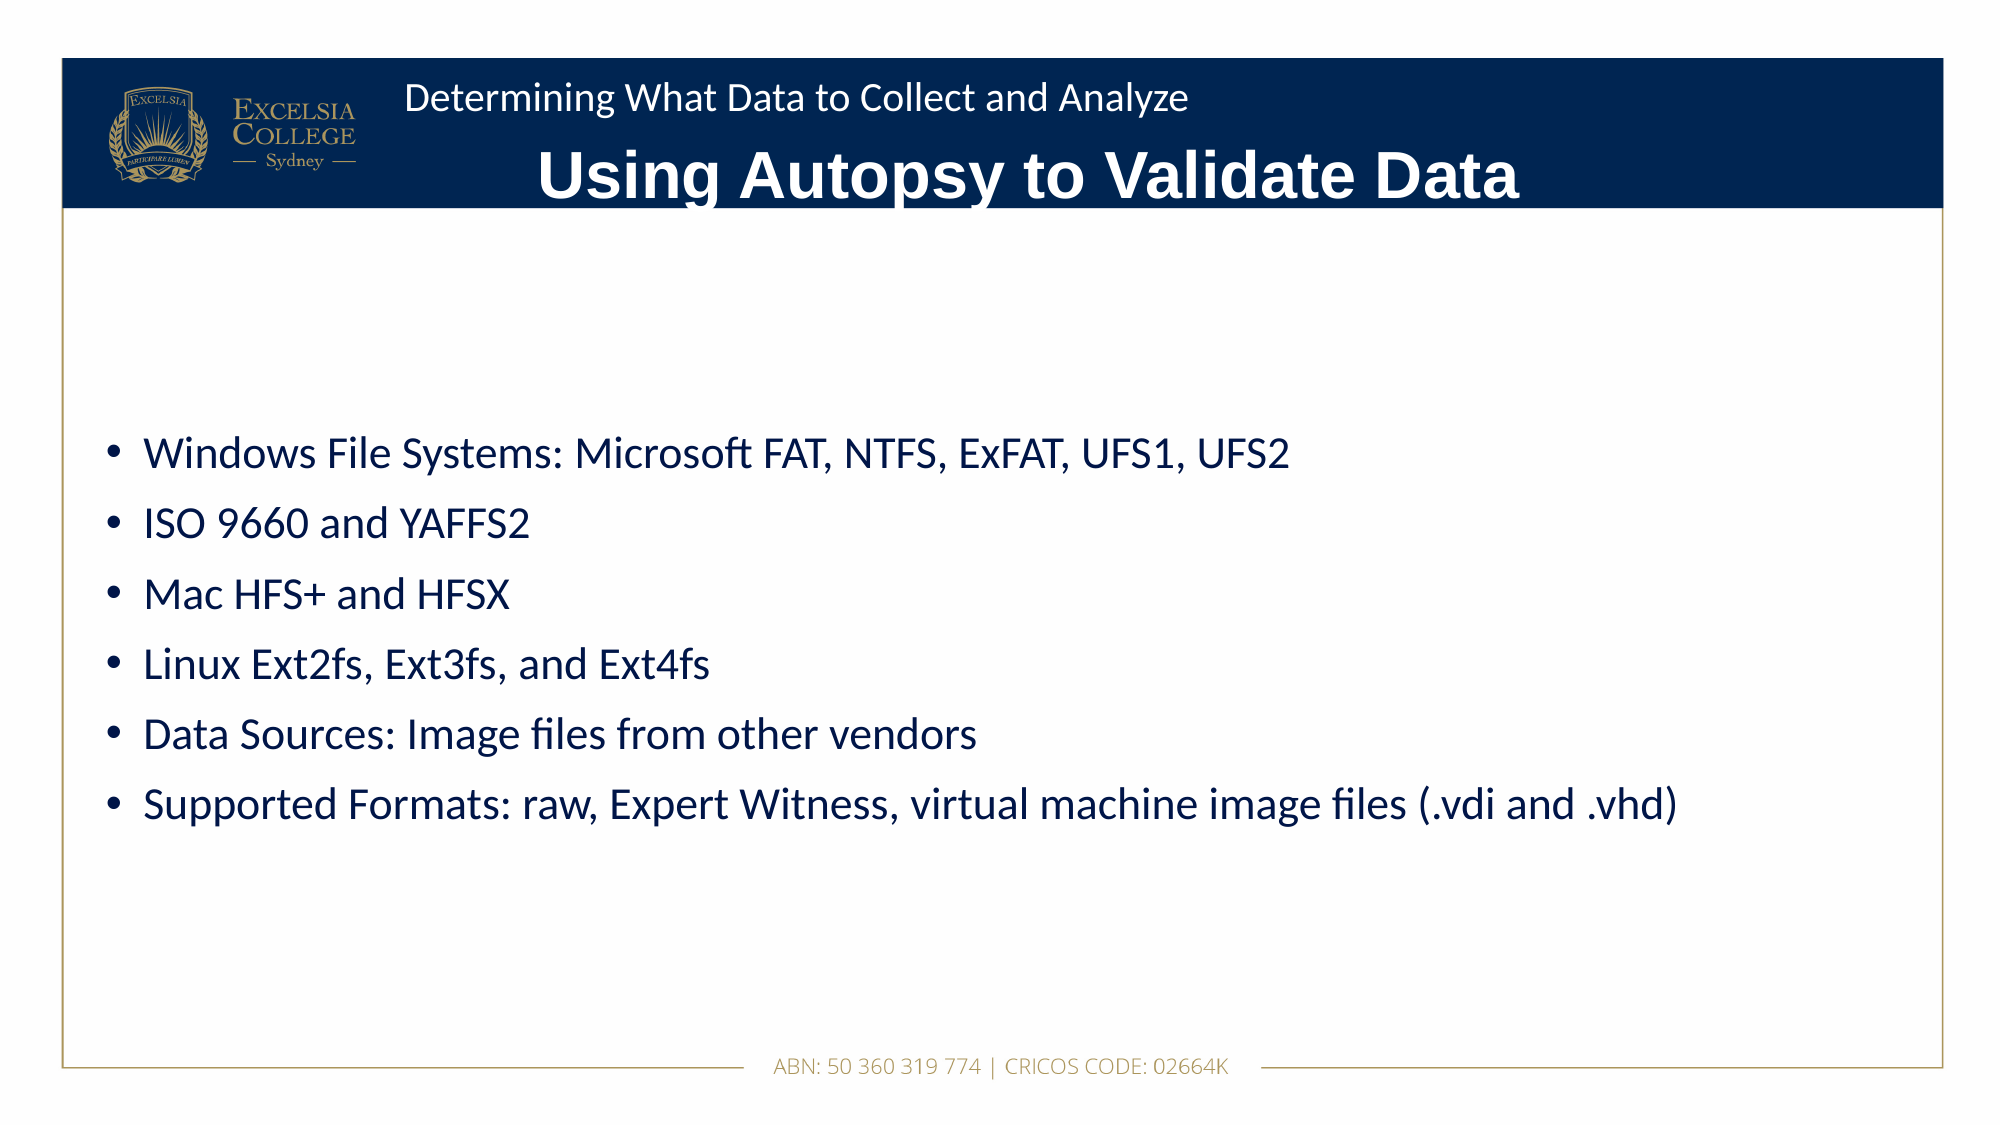

# Determining What Data to Collect and Analyze
Using Autopsy to Validate Data
Windows File Systems: Microsoft FAT, NTFS, ExFAT, UFS1, UFS2
ISO 9660 and YAFFS2
Mac HFS+ and HFSX
Linux Ext2fs, Ext3fs, and Ext4fs
Data Sources: Image files from other vendors
Supported Formats: raw, Expert Witness, virtual machine image files (.vdi and .vhd)